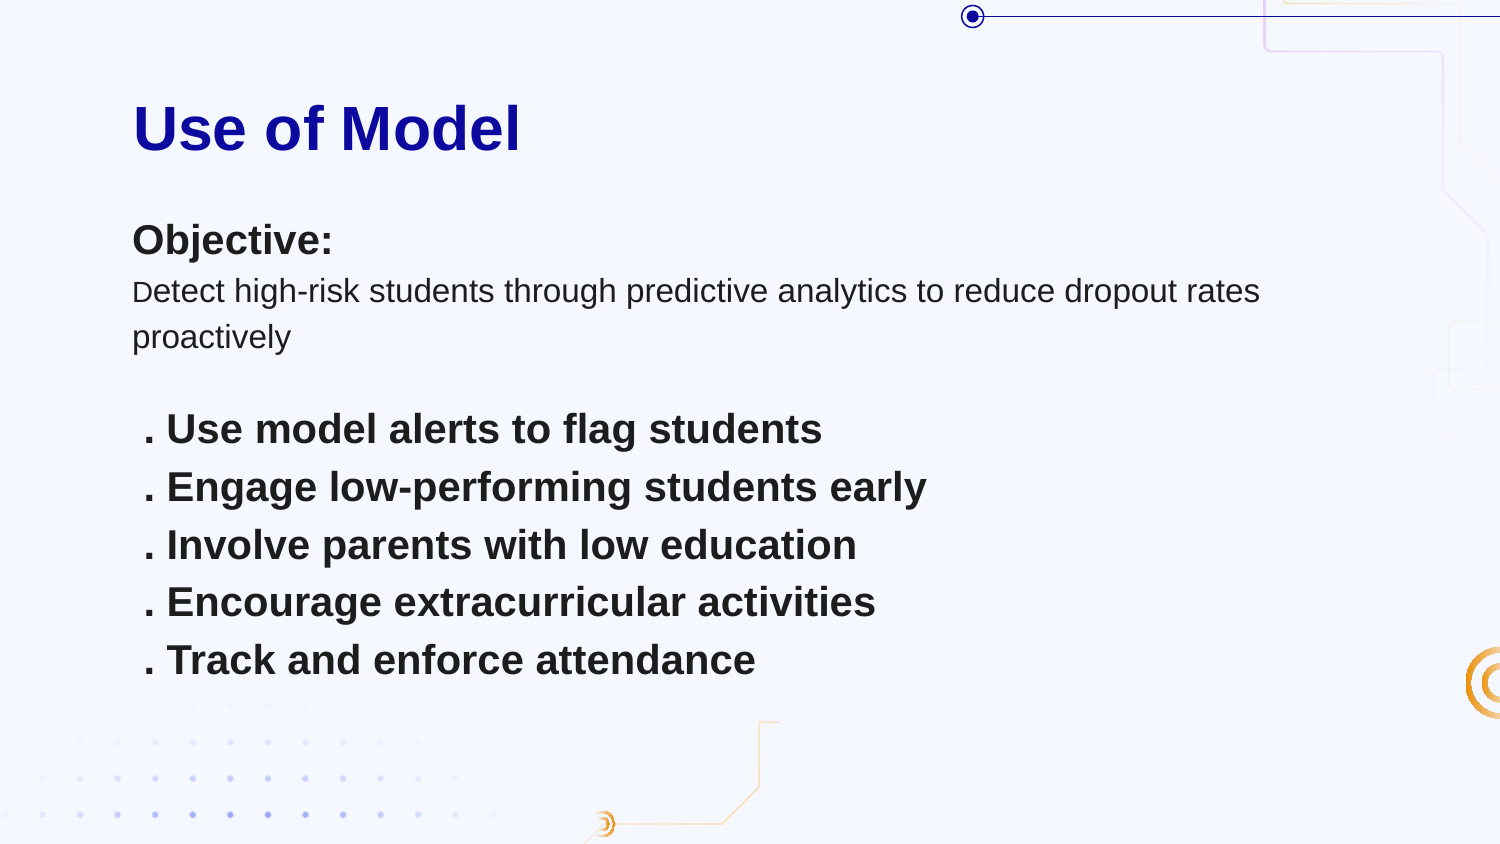

# Use of Model
Objective:
Detect high-risk students through predictive analytics to reduce dropout rates proactively

 . Use model alerts to flag students
 . Engage low-performing students early
 . Involve parents with low education
 . Encourage extracurricular activities
 . Track and enforce attendance